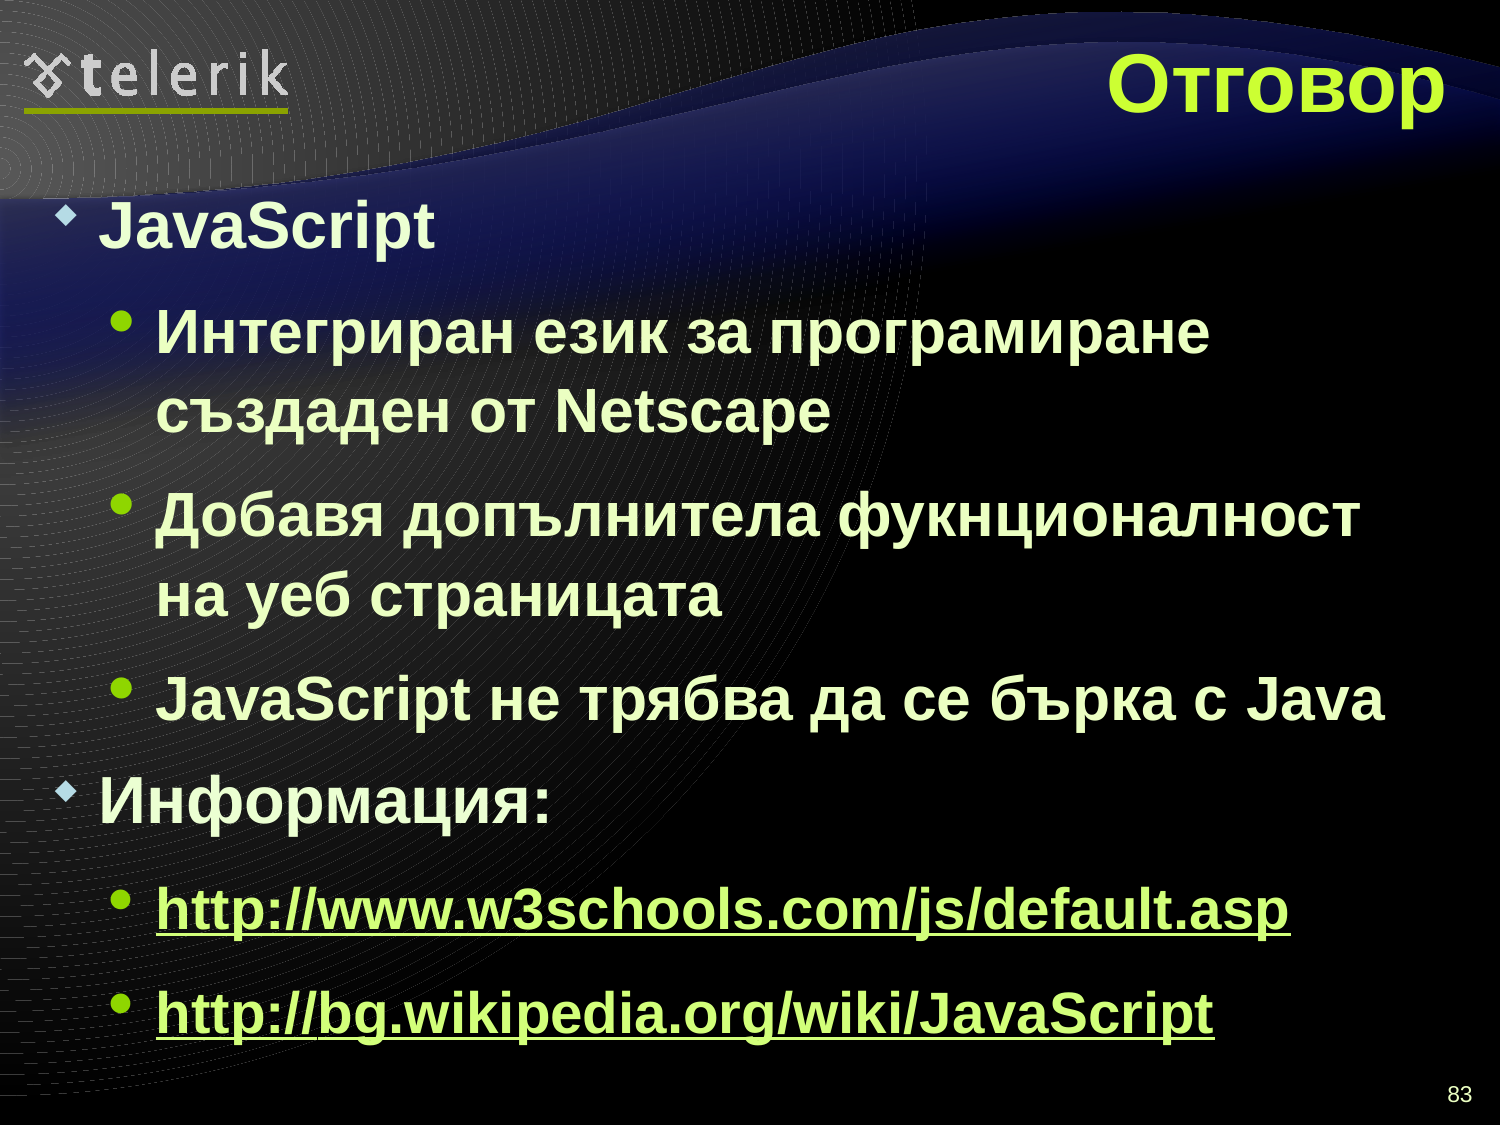

# Отговор
JavaScript
Интегриран език за програмиране създаден от Netscape
Добавя допълнитела фукнционалност на уеб страницата
JavaScript не трябва да се бърка с Java
Информация:
http://www.w3schools.com/js/default.asp
http://bg.wikipedia.org/wiki/JavaScript
83